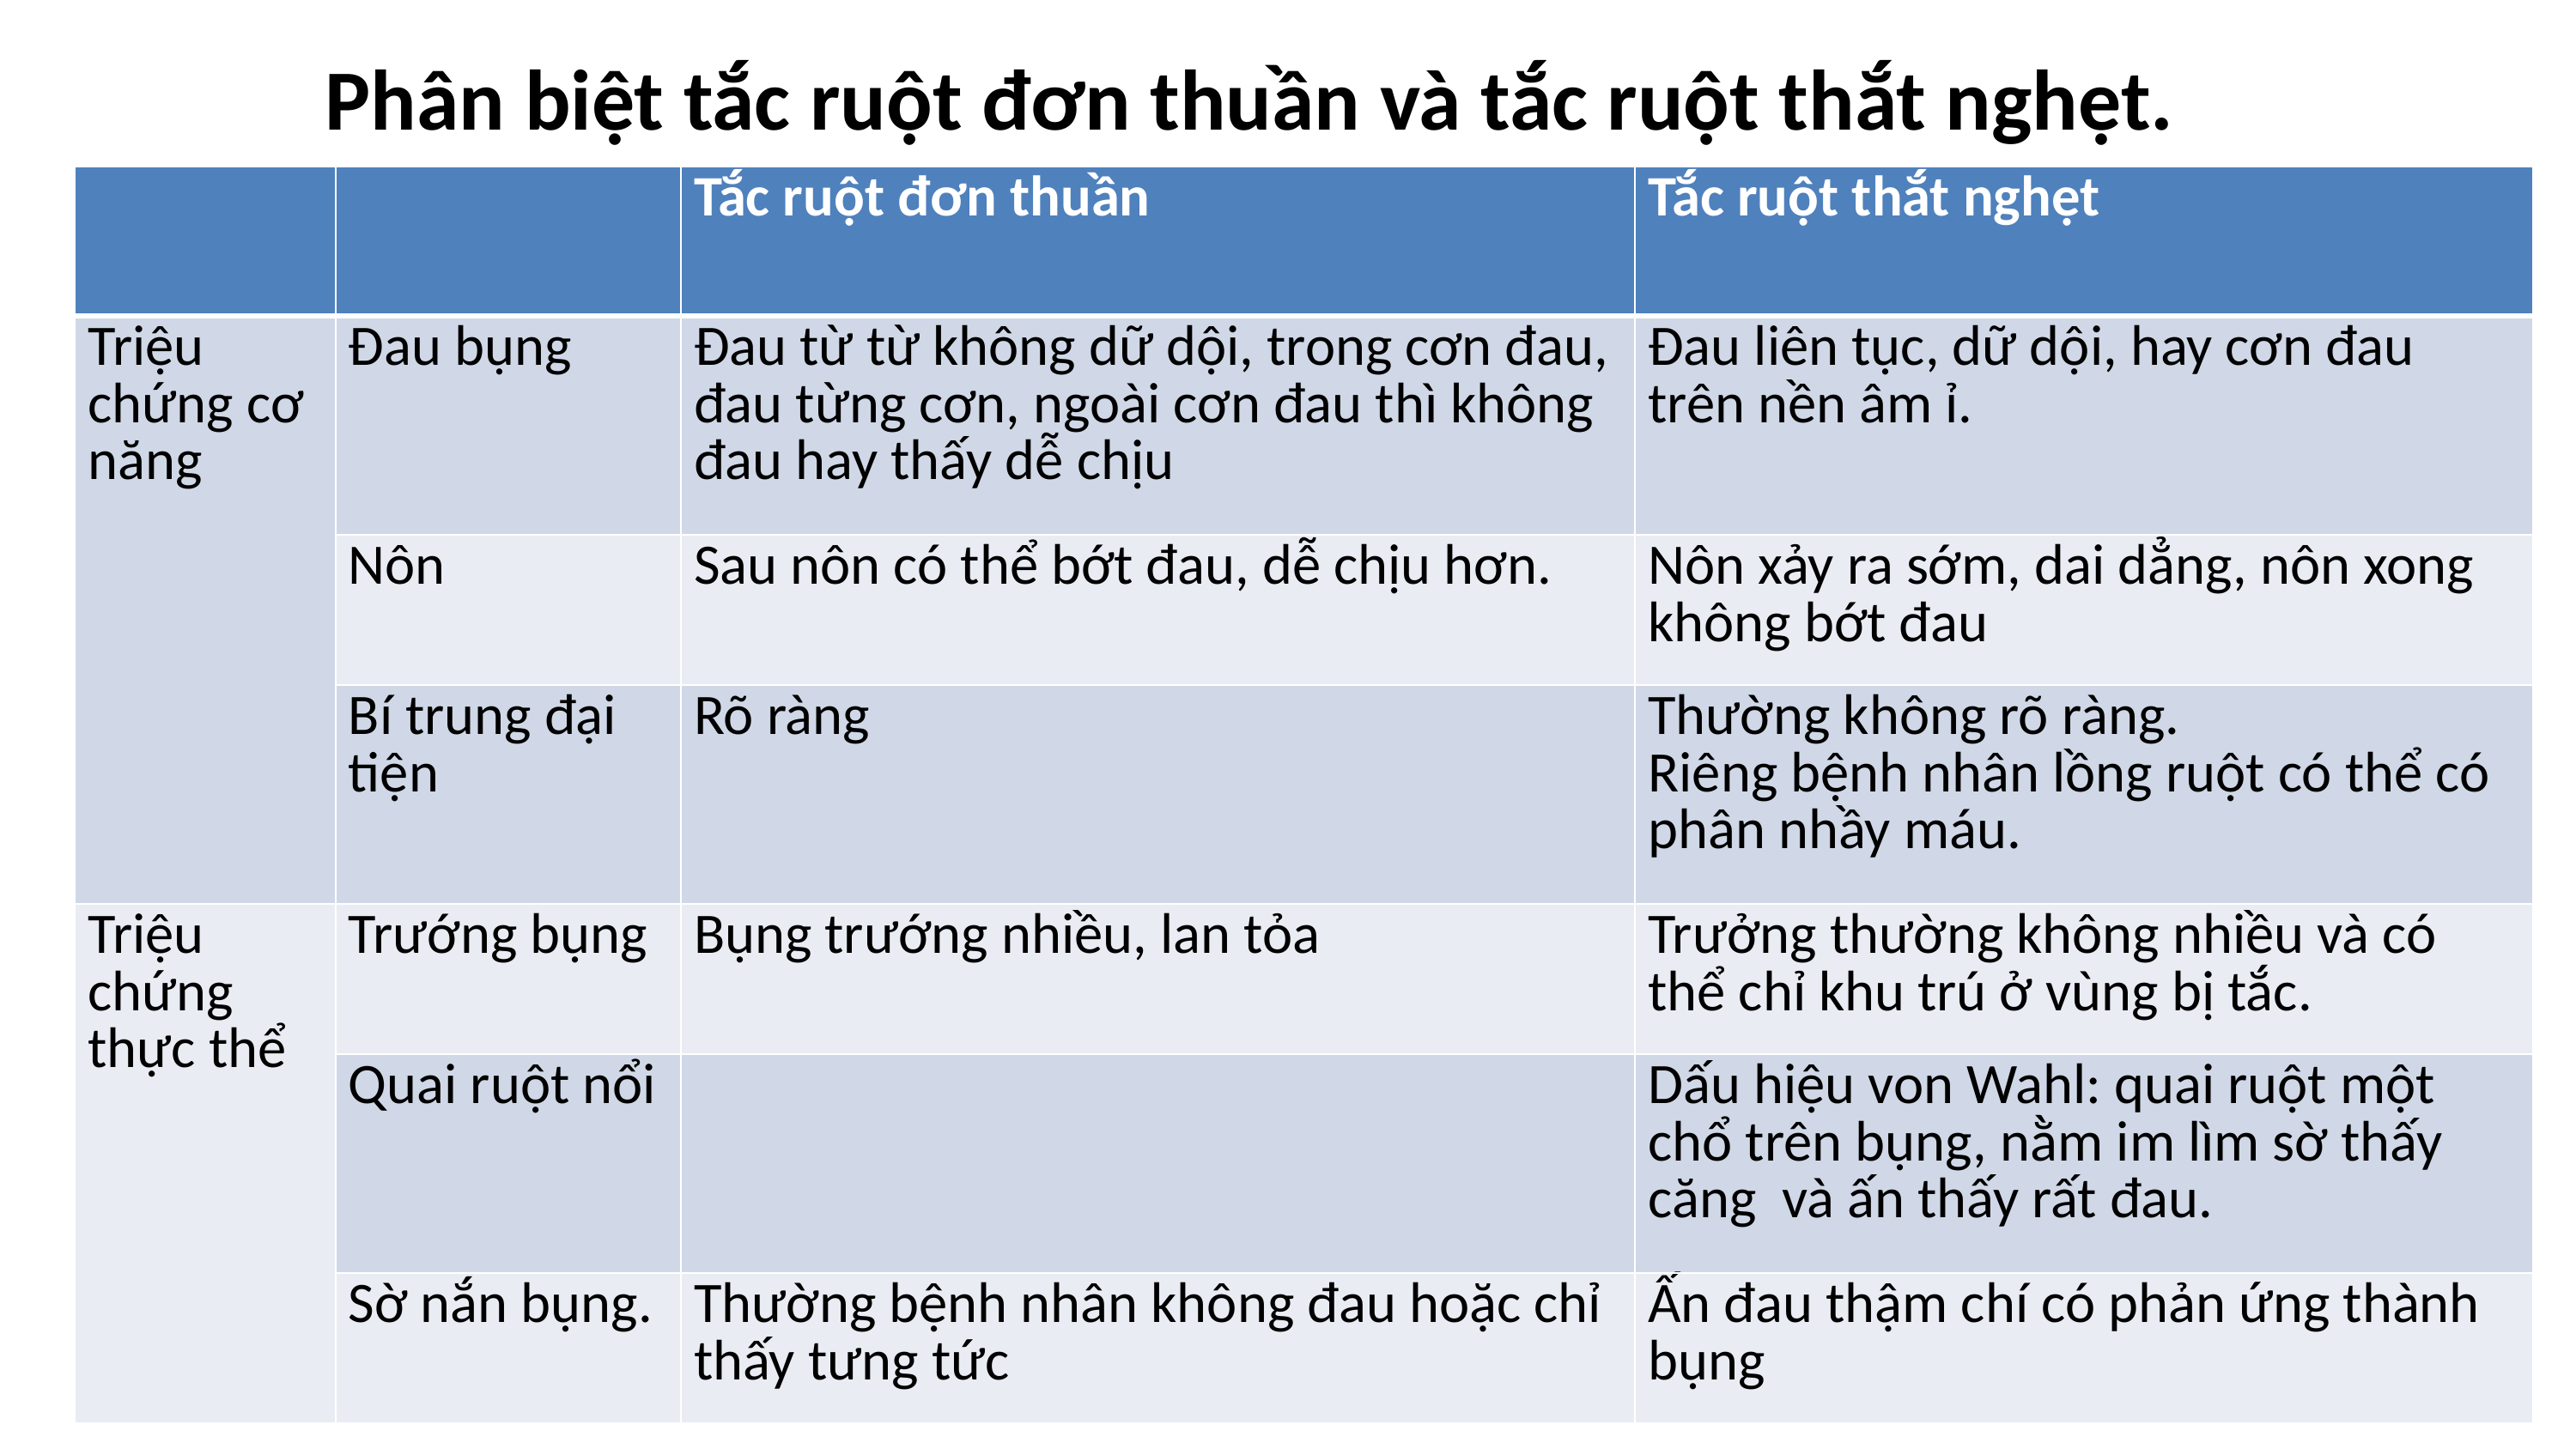

Phân biệt tắc ruột đơn thuần và tắc ruột thắt nghẹt.
|  |  | Tắc ruột đơn thuần | Tắc ruột thắt nghẹt |
| --- | --- | --- | --- |
| Triệu chứng cơ năng | Đau bụng | Đau từ từ không dữ dội, trong cơn đau, đau từng cơn, ngoài cơn đau thì không đau hay thấy dễ chịu | Đau liên tục, dữ dội, hay cơn đau trên nền âm ỉ. |
|  | Nôn | Sau nôn có thể bớt đau, dễ chịu hơn. | Nôn xảy ra sớm, dai dẳng, nôn xong không bớt đau |
|  | Bí trung đại tiện | Rõ ràng | Thường không rõ ràng. Riêng bệnh nhân lồng ruột có thể có phân nhầy máu. |
| Triệu chứng thực thể | Trướng bụng | Bụng trướng nhiều, lan tỏa | Trưởng thường không nhiều và có thể chỉ khu trú ở vùng bị tắc. |
|  | Quai ruột nổi |  | Dấu hiệu von Wahl: quai ruột một chổ trên bụng, nằm im lìm sờ thấy căng và ấn thấy rất đau. |
|  | Sờ nắn bụng. | Thường bệnh nhân không đau hoặc chỉ thấy tưng tức | Ấn đau thậm chí có phản ứng thành bụng |